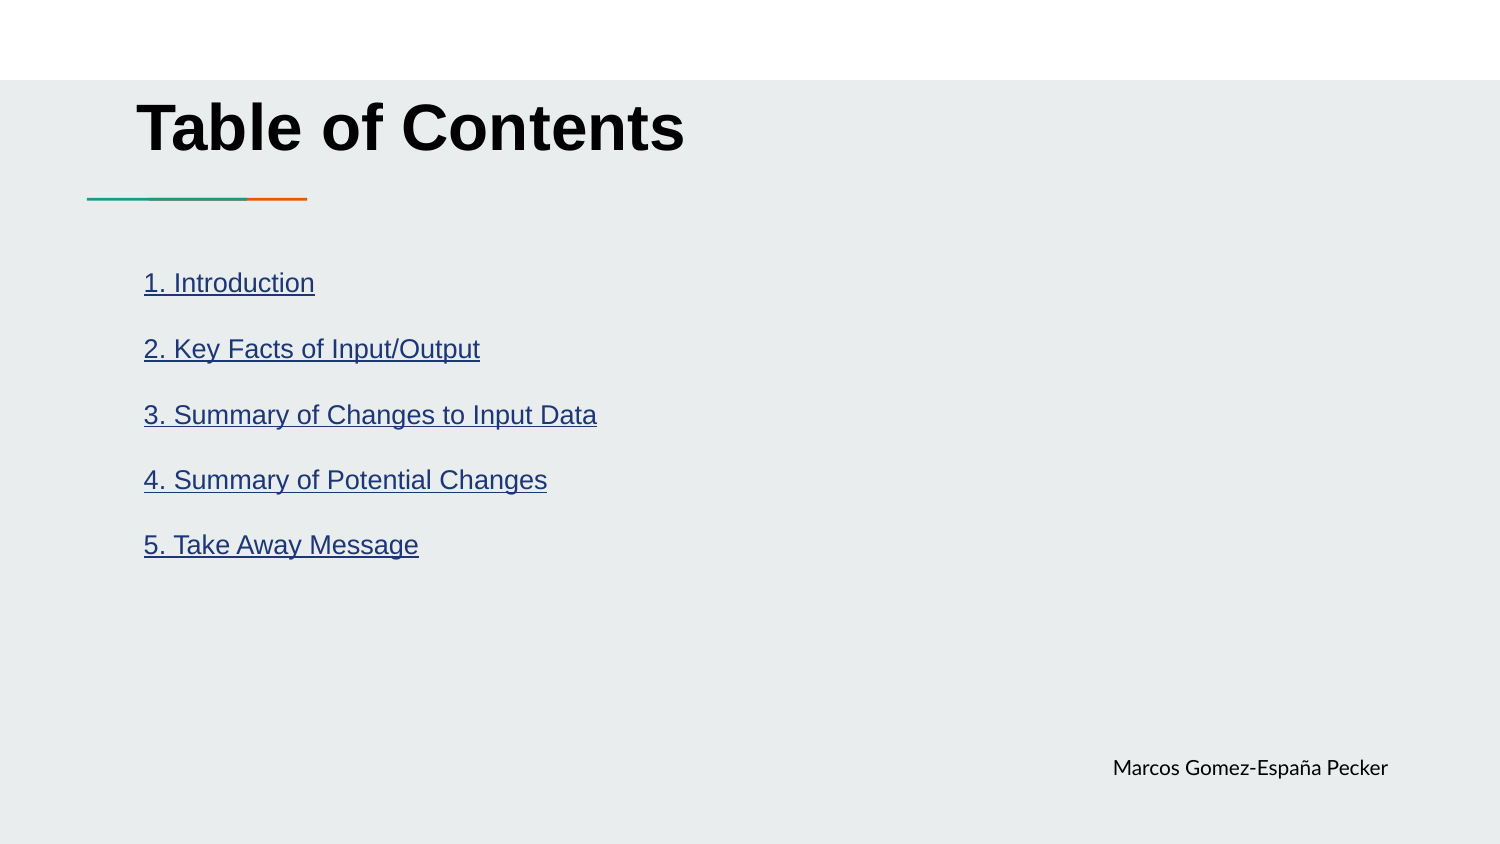

# Table of Contents
1. Introduction
2. Key Facts of Input/Output
3. Summary of Changes to Input Data
4. Summary of Potential Changes

5. Take Away Message

Marcos Gomez-España Pecker